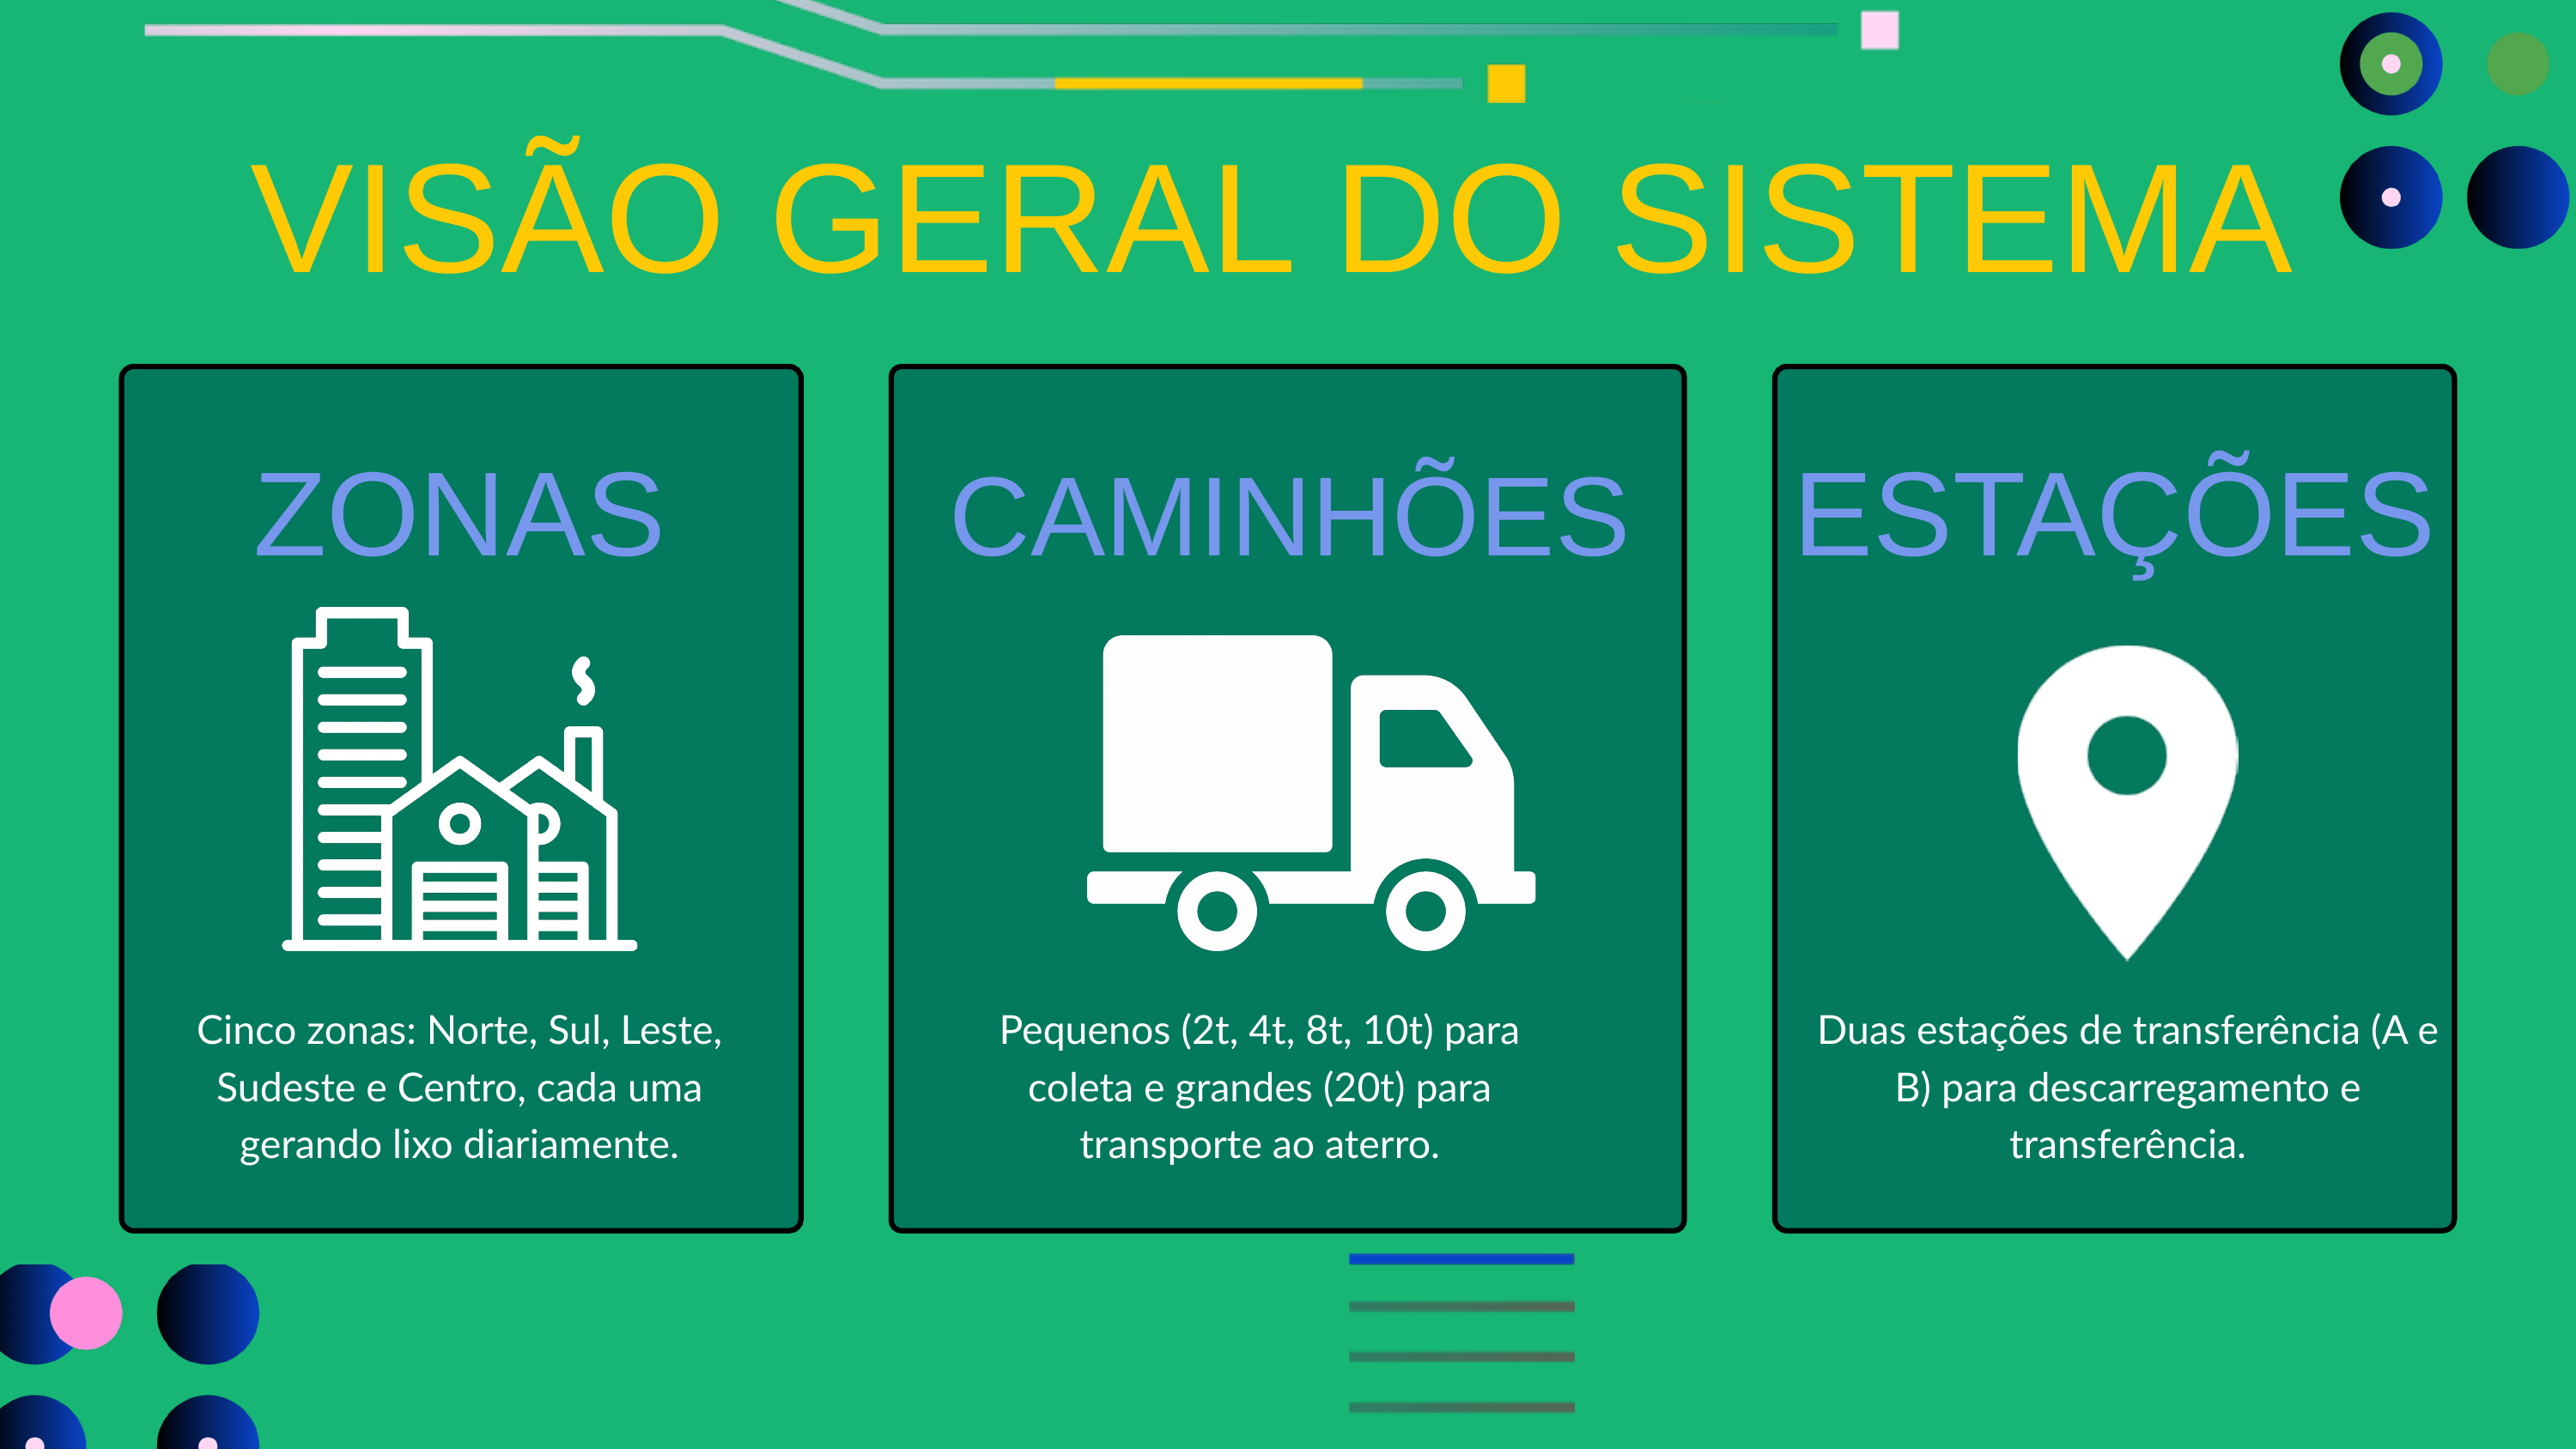

VISÃO GERAL DO SISTEMA

ZONAS
ESTAÇÕES
CAMINHÕES

Cinco zonas: Norte, Sul, Leste, Sudeste e Centro, cada uma gerando lixo diariamente.
Pequenos (2t, 4t, 8t, 10t) para coleta e grandes (20t) para transporte ao aterro.
Duas estações de transferência (A e B) para descarregamento e transferência.